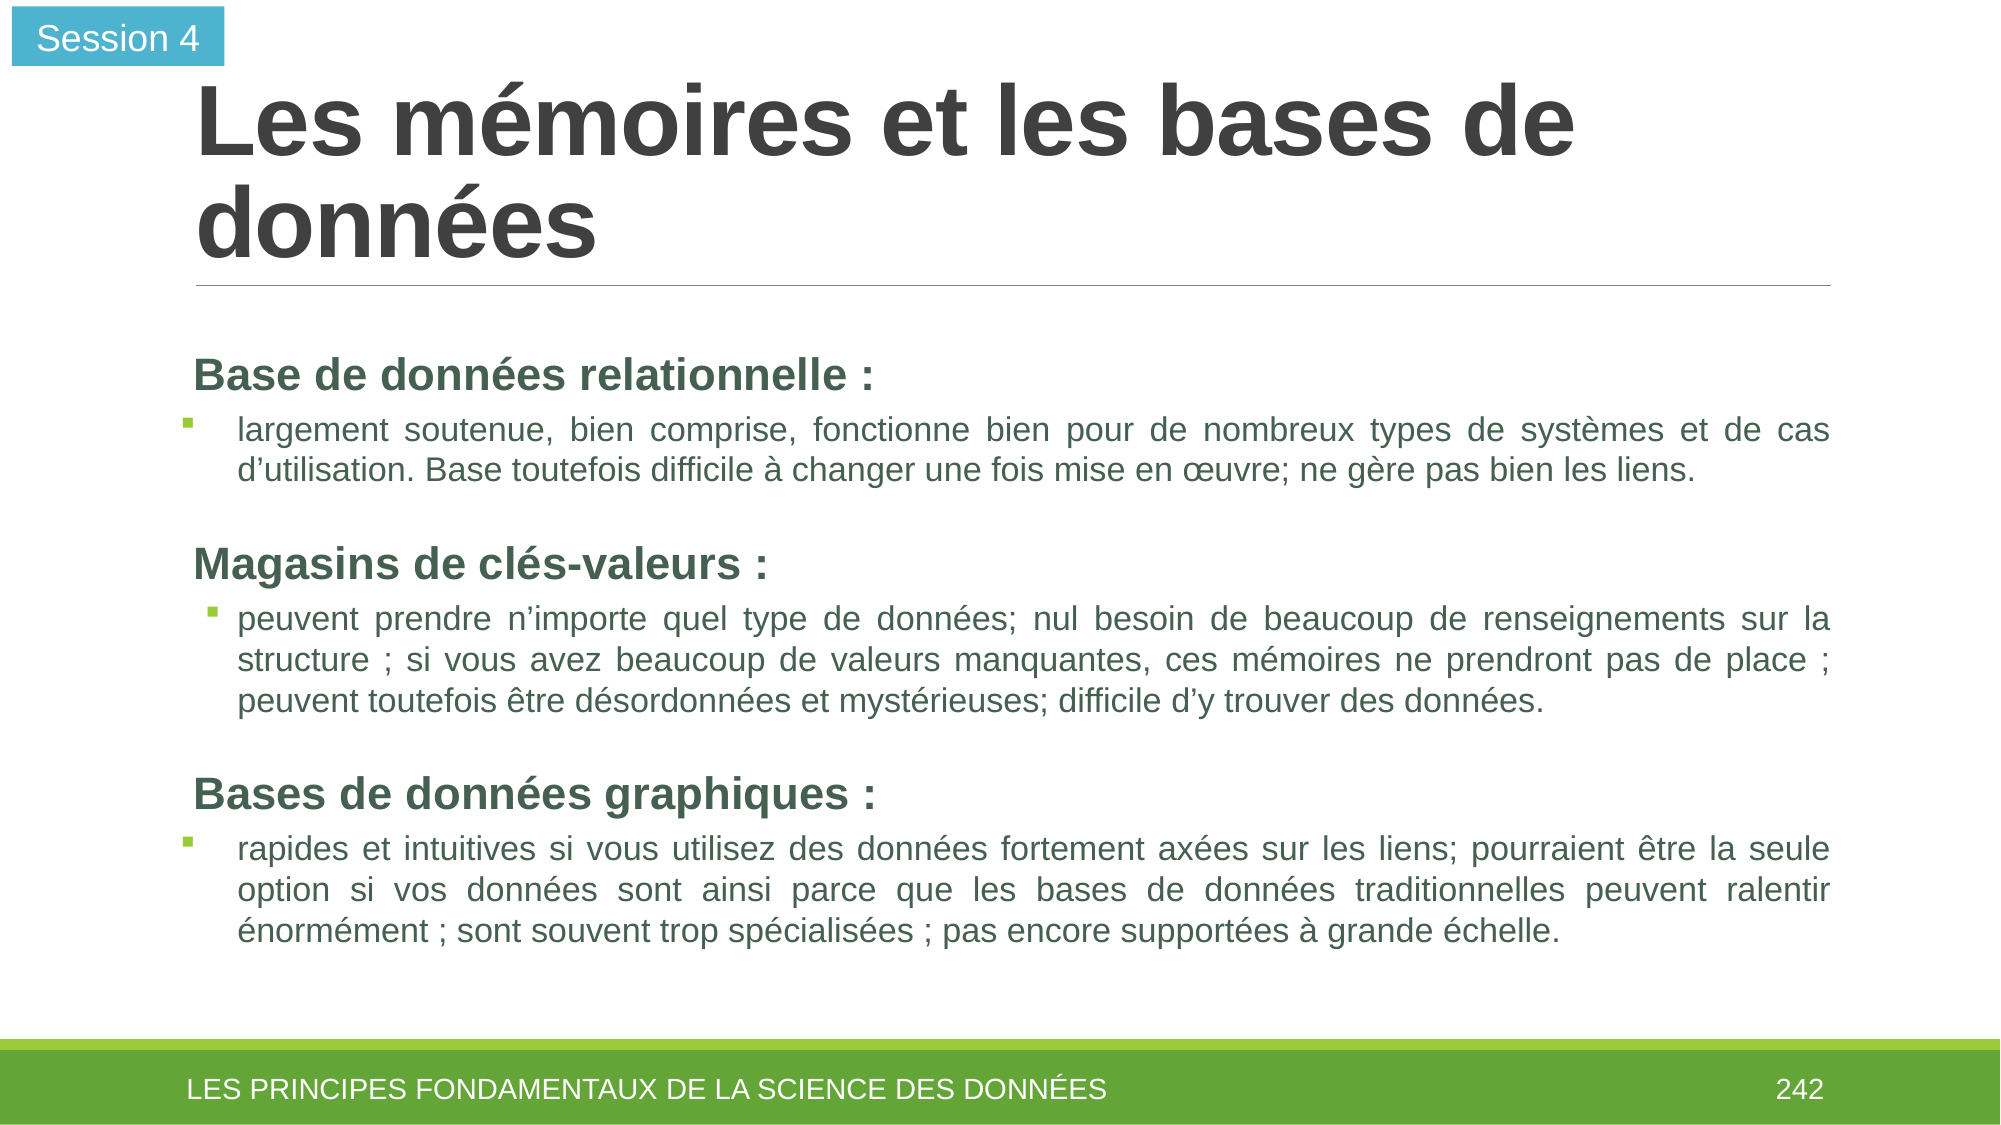

Session 4
# Les mémoires et les bases de données
Base de données relationnelle :
largement soutenue, bien comprise, fonctionne bien pour de nombreux types de systèmes et de cas d’utilisation. Base toutefois difficile à changer une fois mise en œuvre; ne gère pas bien les liens.
Magasins de clés-valeurs :
peuvent prendre n’importe quel type de données; nul besoin de beaucoup de renseignements sur la structure ; si vous avez beaucoup de valeurs manquantes, ces mémoires ne prendront pas de place ; peuvent toutefois être désordonnées et mystérieuses; difficile d’y trouver des données.
Bases de données graphiques :
rapides et intuitives si vous utilisez des données fortement axées sur les liens; pourraient être la seule option si vos données sont ainsi parce que les bases de données traditionnelles peuvent ralentir énormément ; sont souvent trop spécialisées ; pas encore supportées à grande échelle.
LES PRINCIPES FONDAMENTAUX DE LA SCIENCE DES DONNÉES
242